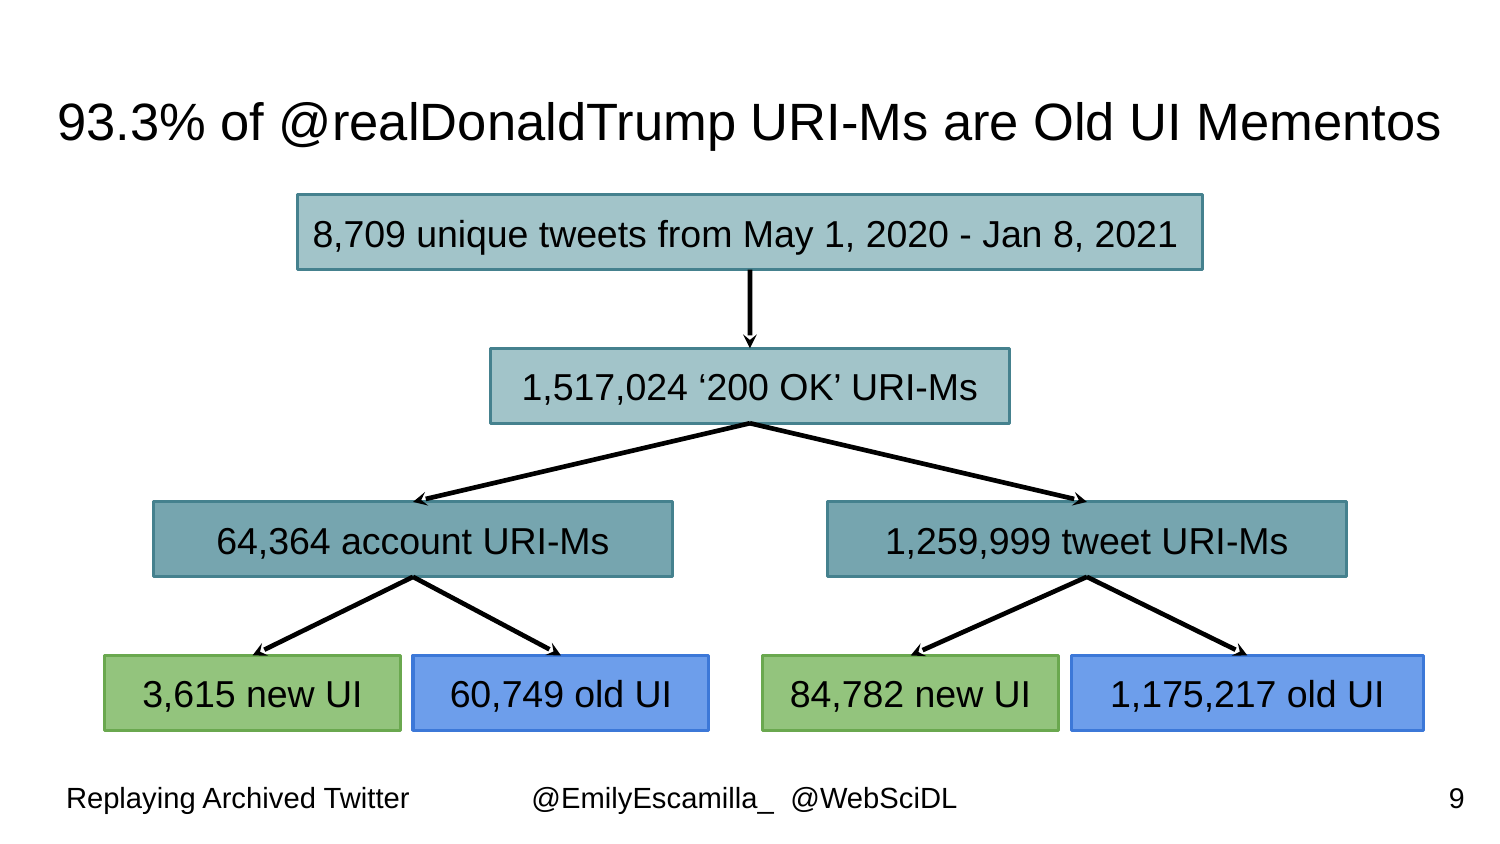

# 93.3% of @realDonaldTrump URI-Ms are Old UI Mementos
8,709 unique tweets from May 1, 2020 - Jan 8, 2021
1,517,024 ‘200 OK’ URI-Ms
64,364 account URI-Ms
1,259,999 tweet URI-Ms
3,615 new UI
60,749 old UI
84,782 new UI
1,175,217 old UI
9